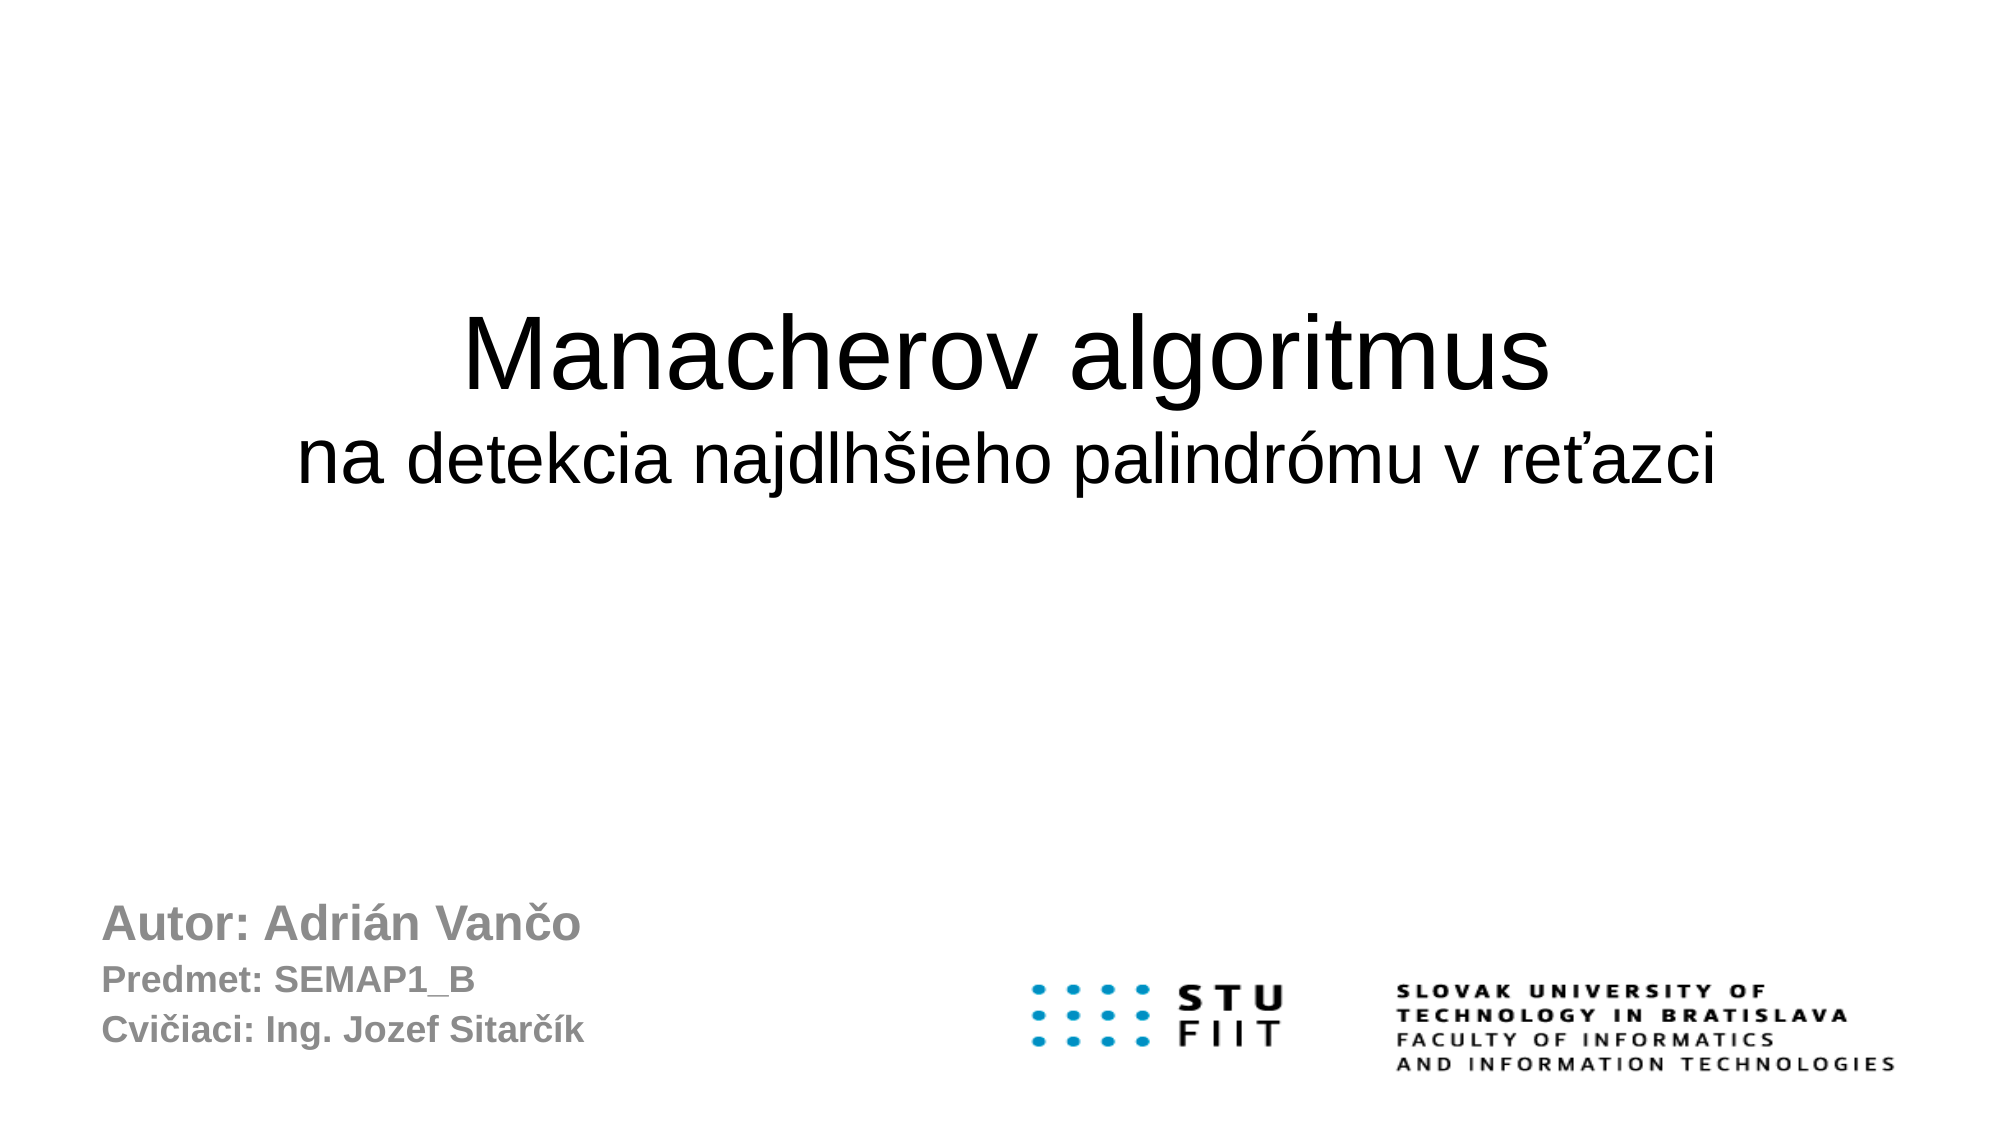

# Manacherov algoritmus na detekcia najdlhšieho palindrómu v reťazci
Autor: Adrián Vančo
Predmet: SEMAP1_B
Cvičiaci: Ing. Jozef Sitarčík